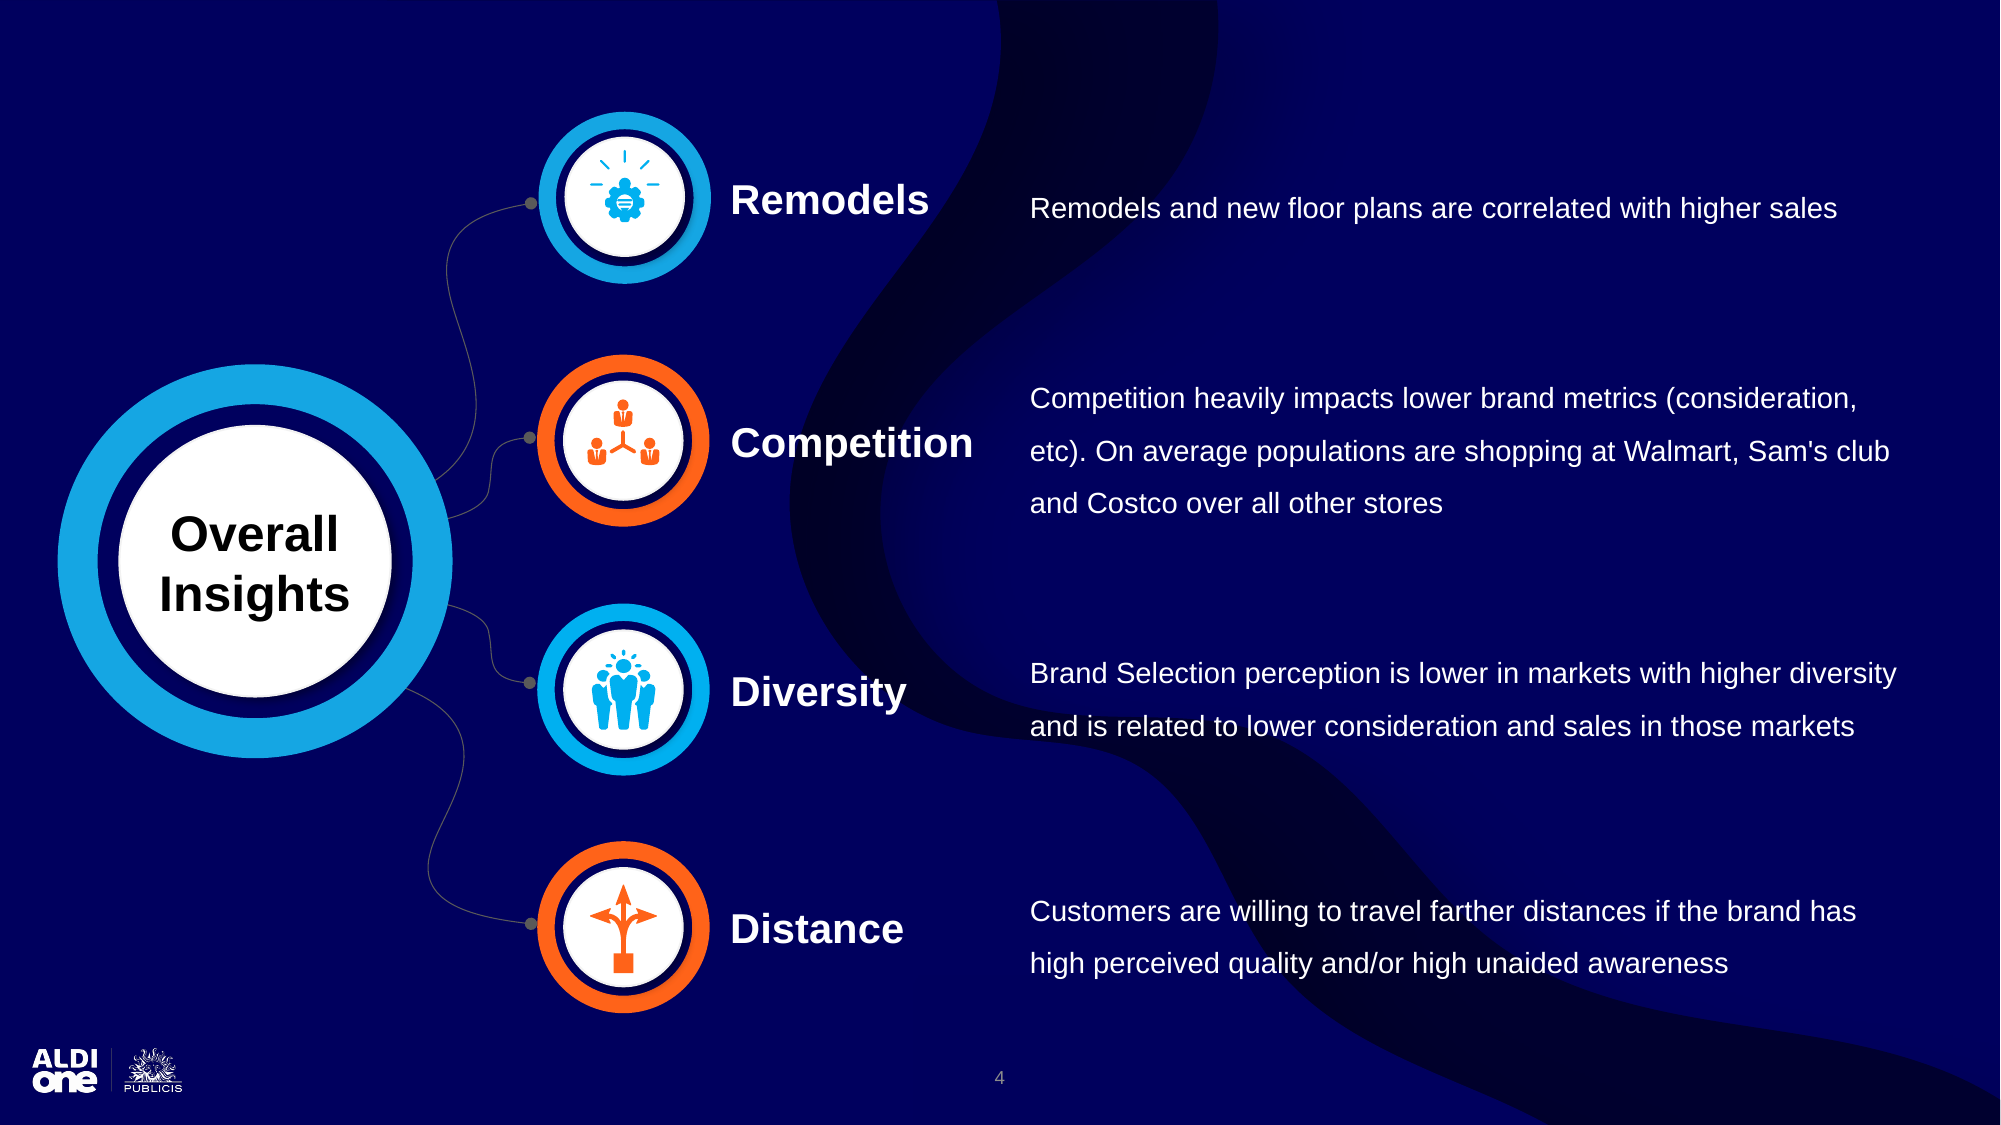

Remodels

Competition

Diversity

Distance

Overall
Insights

Remodels and new floor plans are correlated with higher sales
Competition heavily impacts lower brand metrics (consideration, etc). On average populations are shopping at Walmart, Sam's club and Costco over all other stores
Brand Selection perception is lower in markets with higher diversity and is related to lower consideration and sales in those markets
Customers are willing to travel farther distances if the brand has high perceived quality and/or high unaided awareness

4